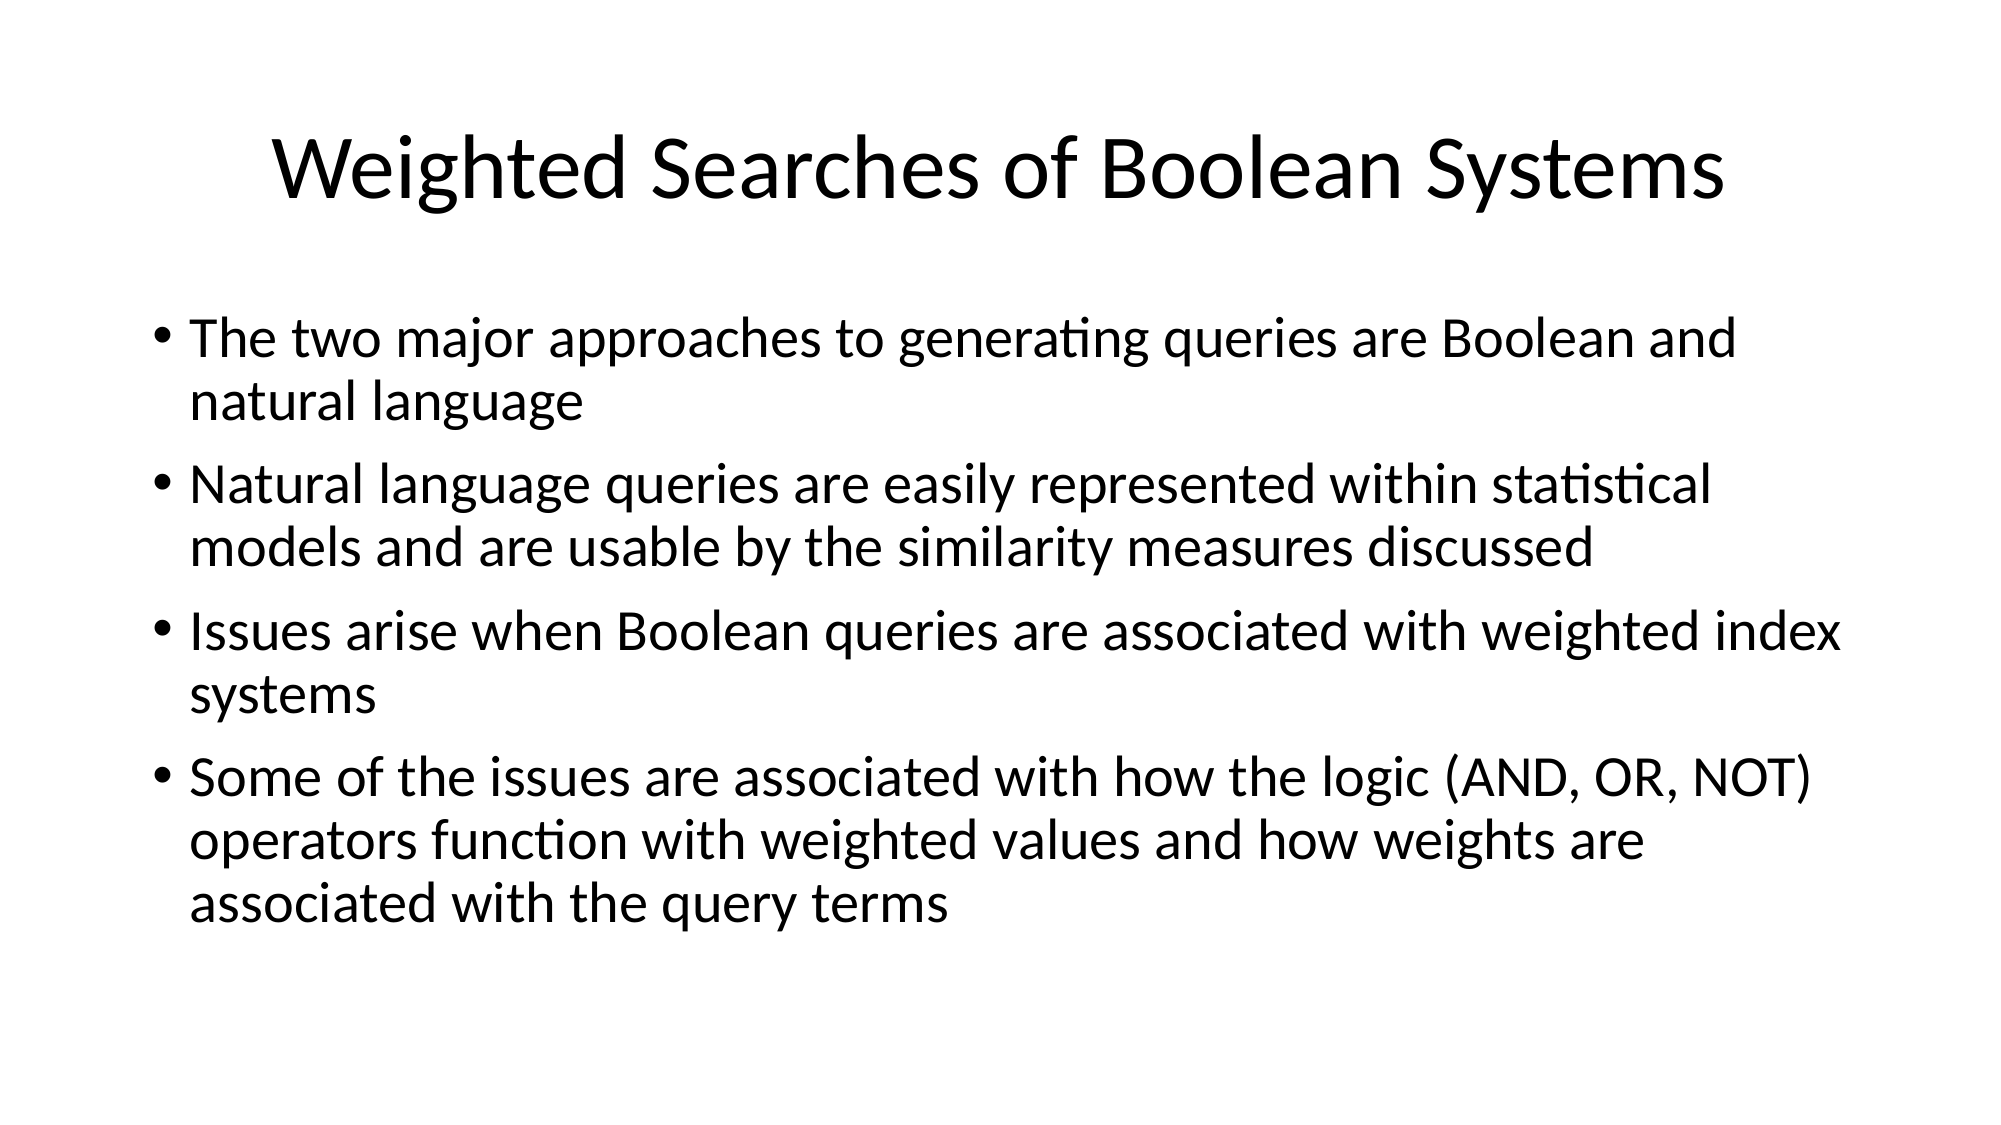

# Weighted Searches of Boolean Systems
The two major approaches to generating queries are Boolean and natural language
Natural language queries are easily represented within statistical models and are usable by the similarity measures discussed
Issues arise when Boolean queries are associated with weighted index systems
Some of the issues are associated with how the logic (AND, OR, NOT) operators function with weighted values and how weights are associated with the query terms